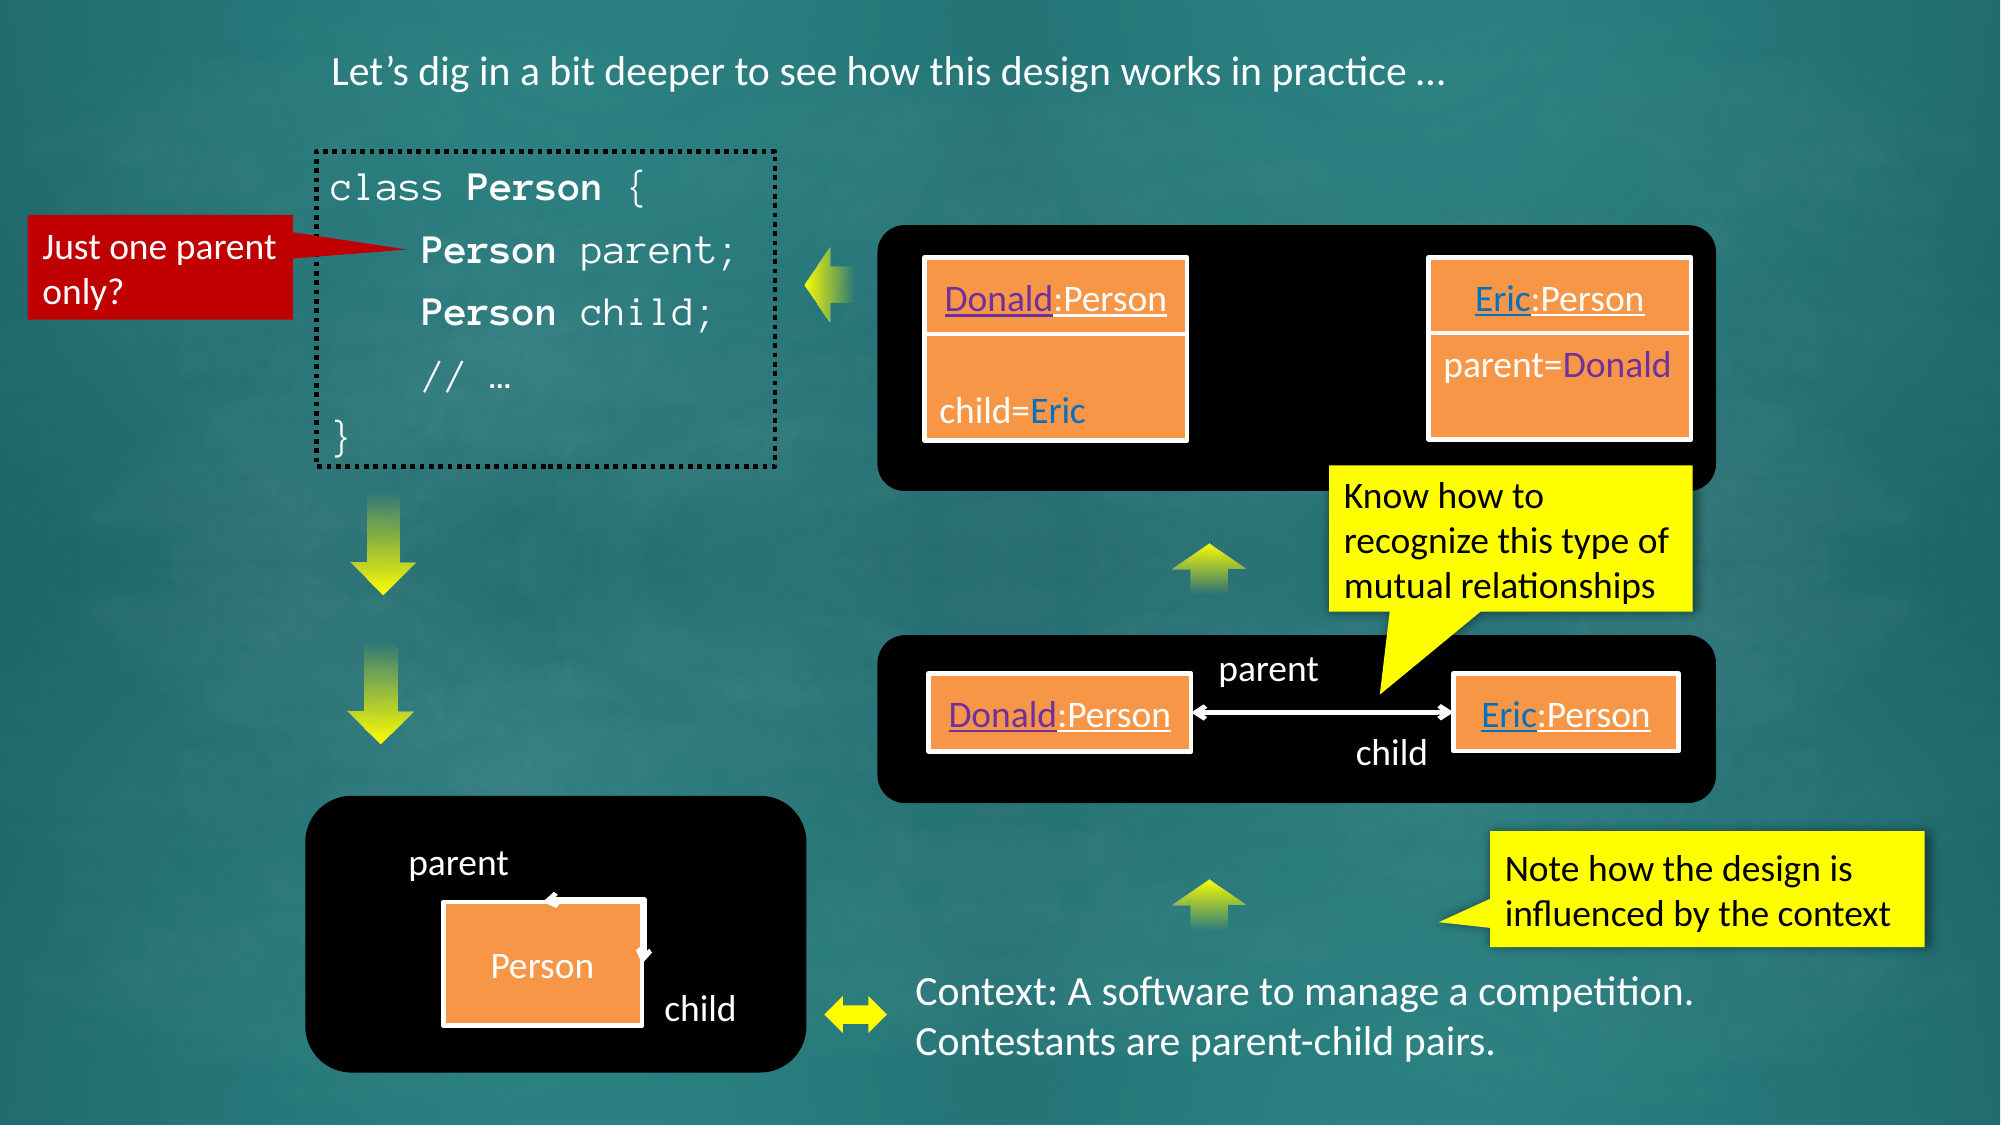

Let’s dig in a bit deeper to see how this design works in practice …
class Person {
    Person parent;
    Person child;
    // …
}
Just one parent only?

Eric:Person
Donald:Person
parent=Donald
child=null

parent=null
child=Eric

Know how to recognize this type of mutual relationships

parent
Eric:Person
Donald:Person
child

parent
Person
child
Note how the design is influenced by the context

Context: A software to manage a competition. Contestants are parent-child pairs.